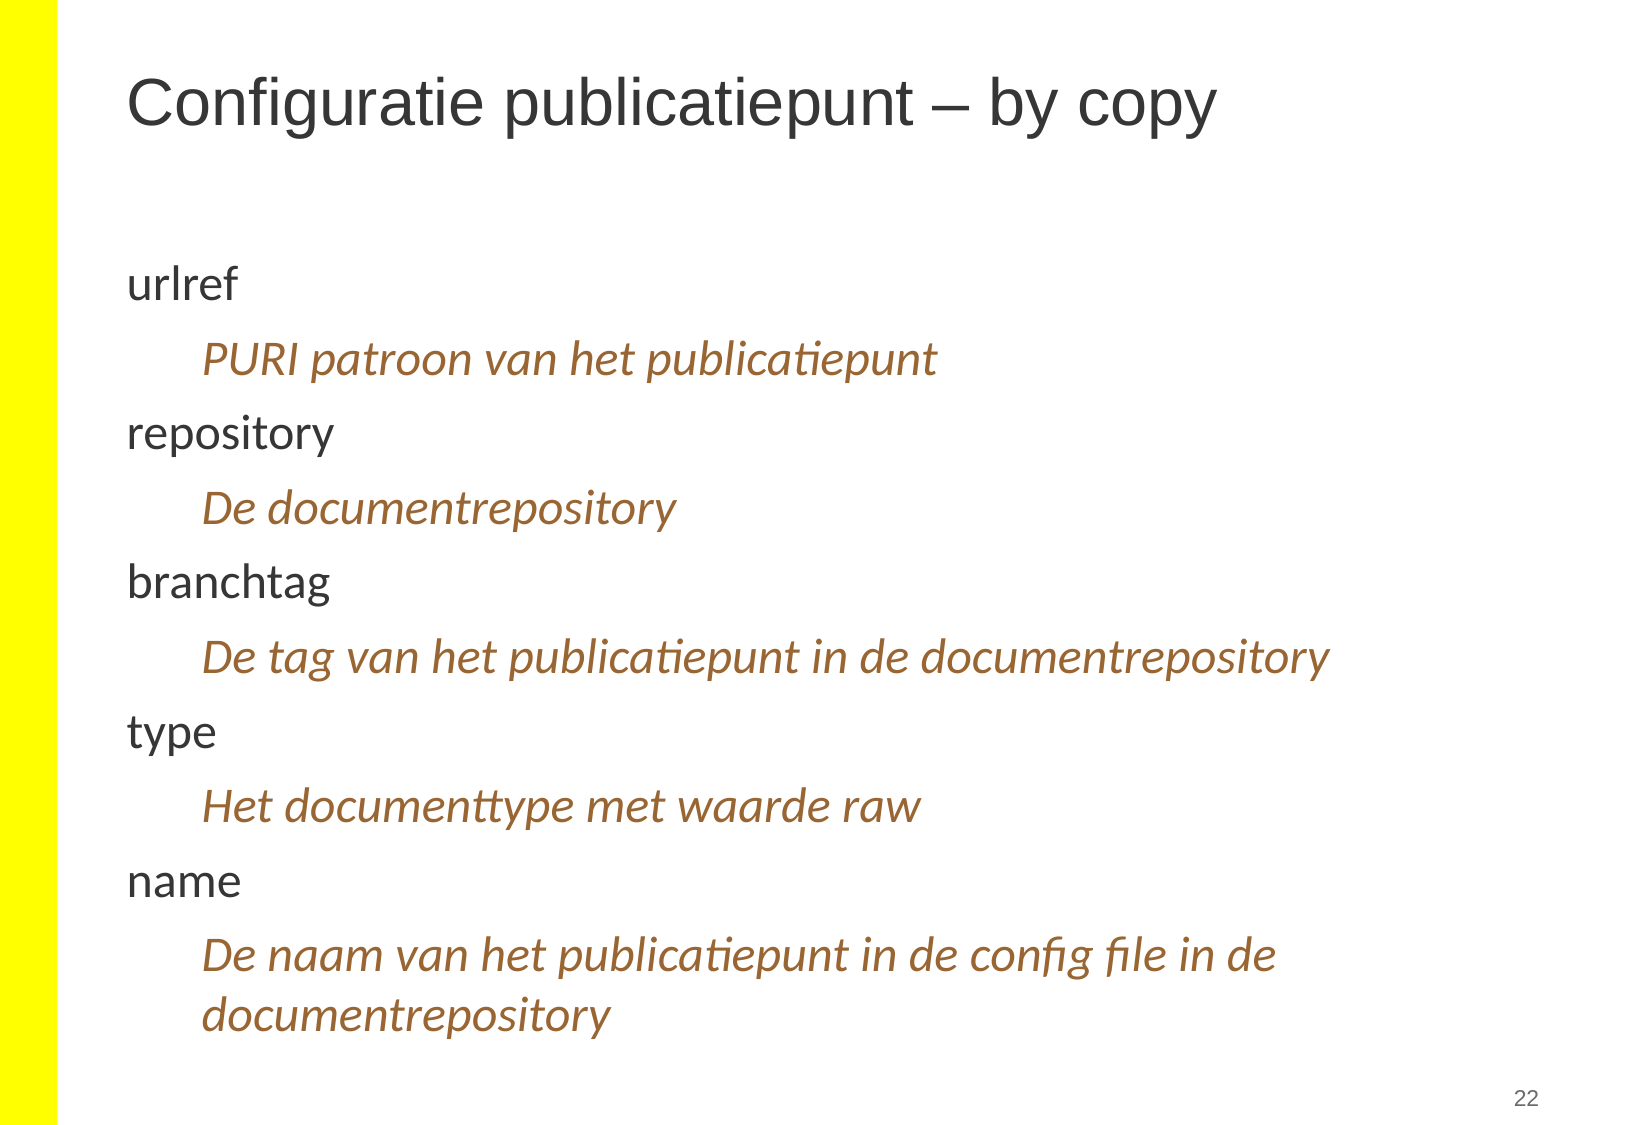

13/06/2019
# Configuratie publicatiepunt – by copy
urlref
PURI patroon van het publicatiepunt
repository
De documentrepository
branchtag
De tag van het publicatiepunt in de documentrepository
type
Het documenttype met waarde raw
name
De naam van het publicatiepunt in de config file in de documentrepository
22